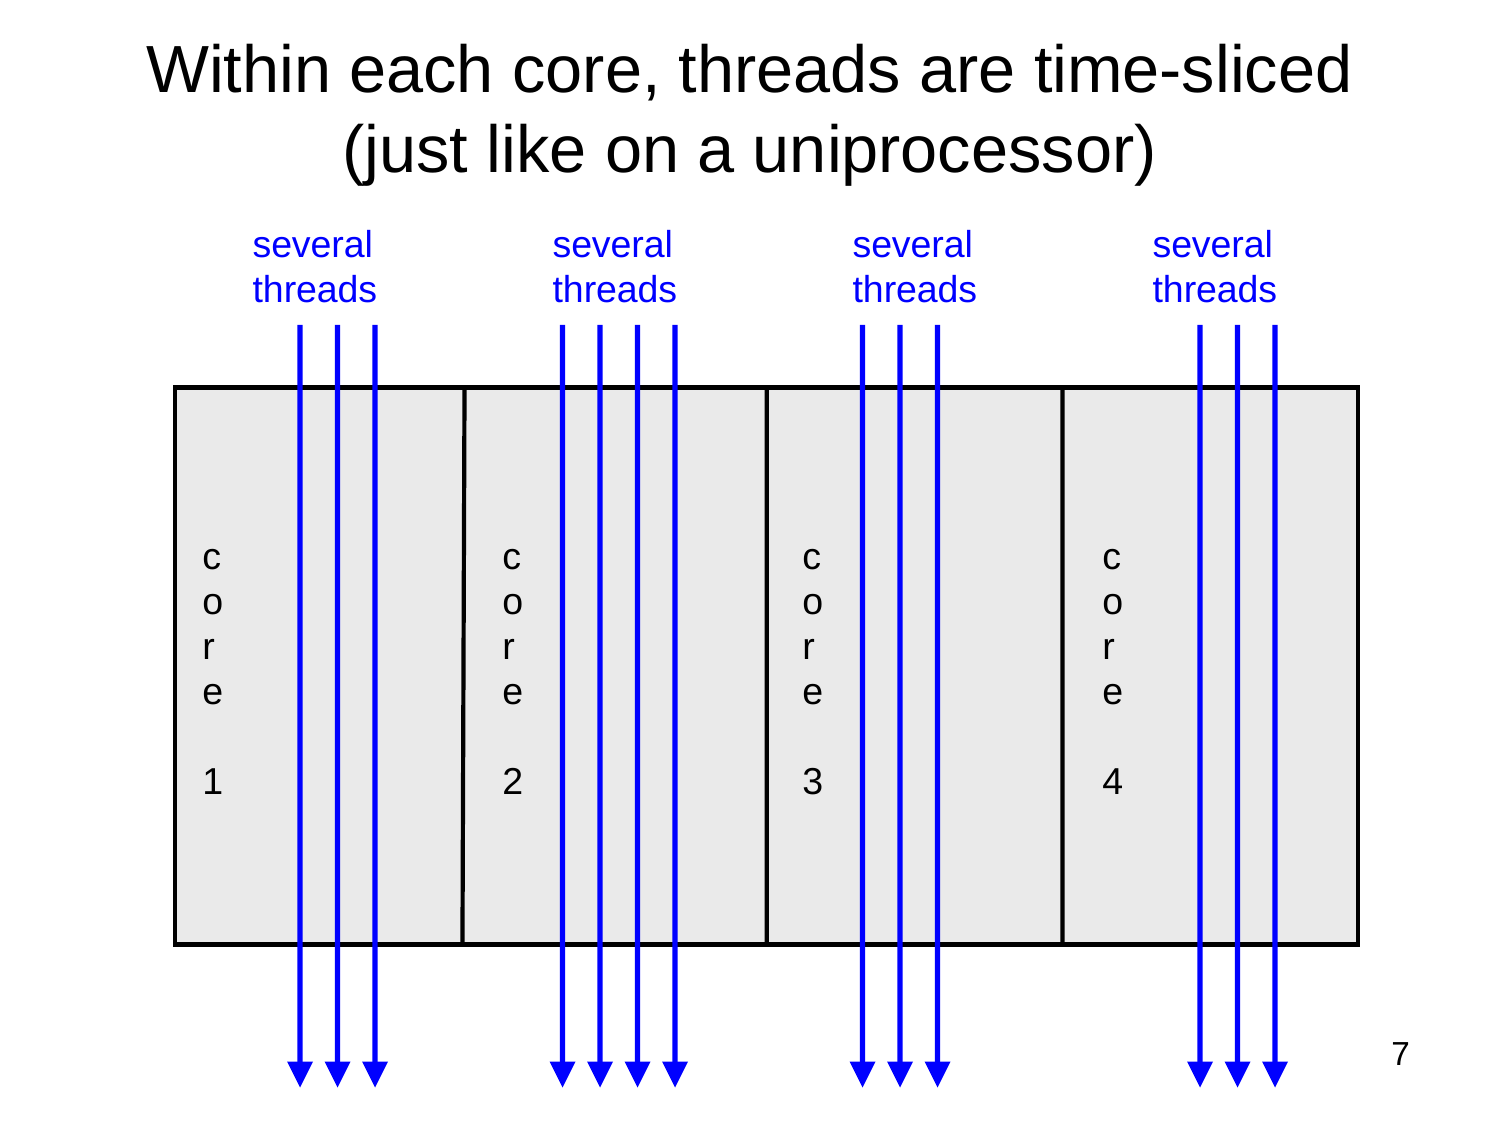

# Within each core, threads are time-sliced (just like on a uniprocessor)
several
threads
several
threads
several
threads
several
threads

core

1
core

2
core

3
core

4
7